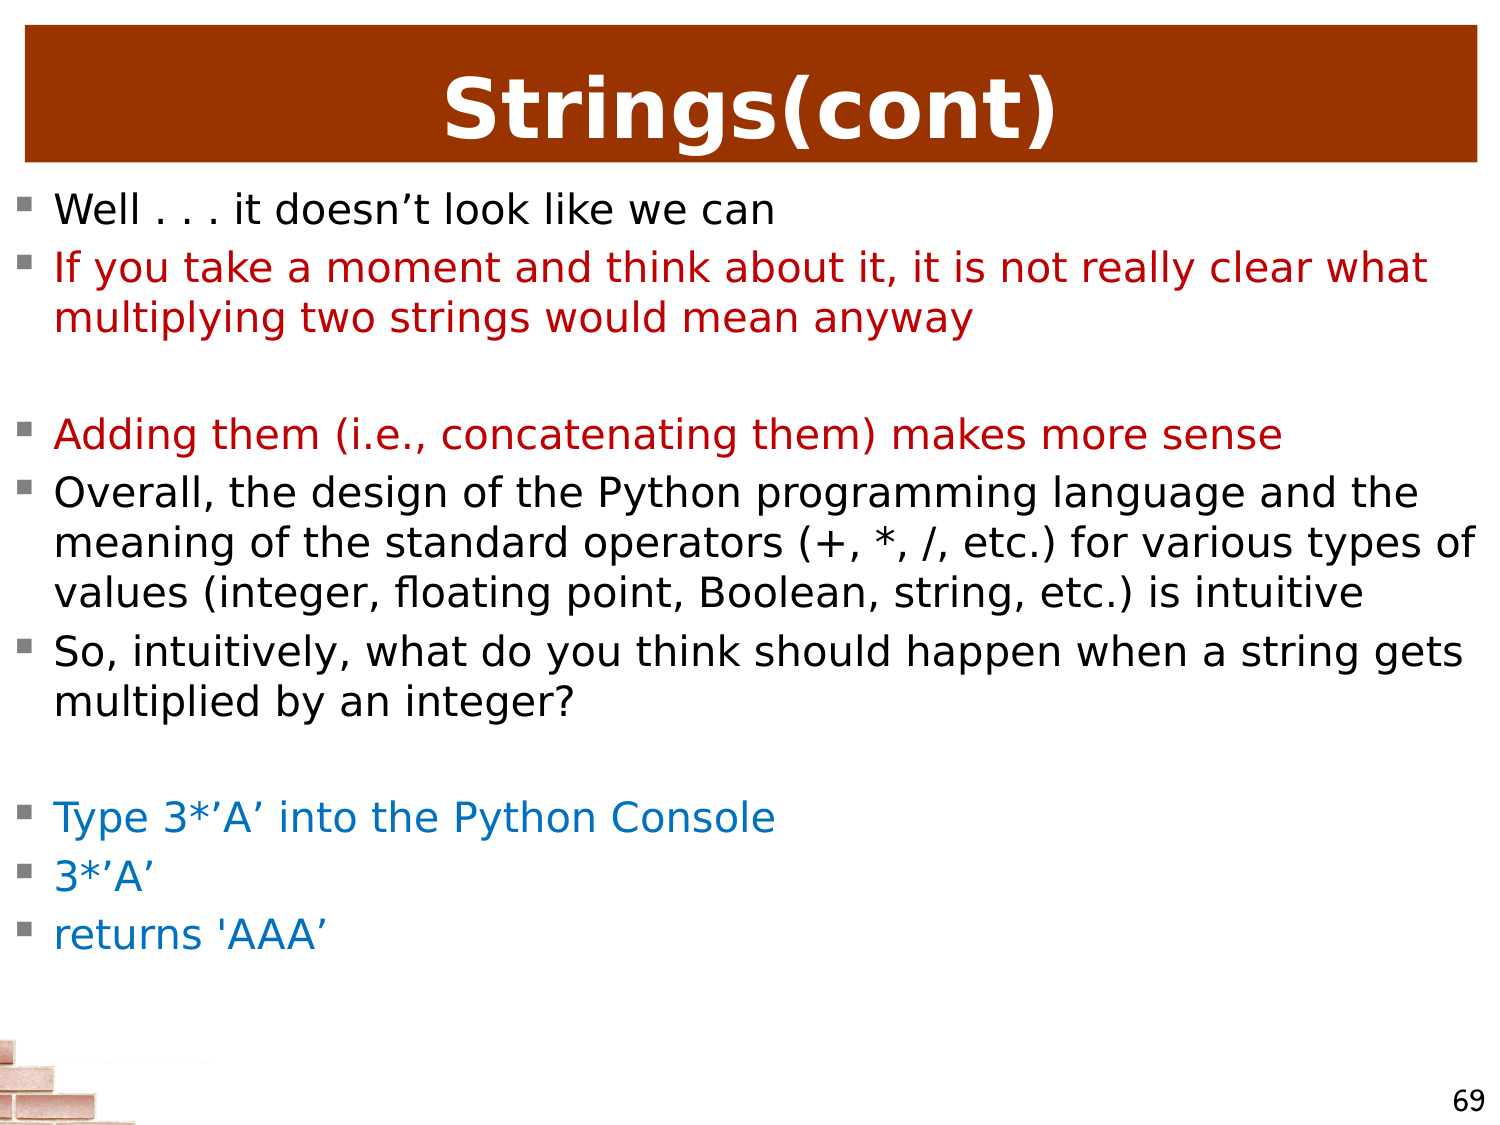

# Strings(cont)
Well . . . it doesn’t look like we can
If you take a moment and think about it, it is not really clear what multiplying two strings would mean anyway

Adding them (i.e., concatenating them) makes more sense
Overall, the design of the Python programming language and the meaning of the standard operators (+, *, /, etc.) for various types of values (integer, floating point, Boolean, string, etc.) is intuitive
So, intuitively, what do you think should happen when a string gets multiplied by an integer?

Type 3*’A’ into the Python Console
3*’A’
returns 'AAA’

69